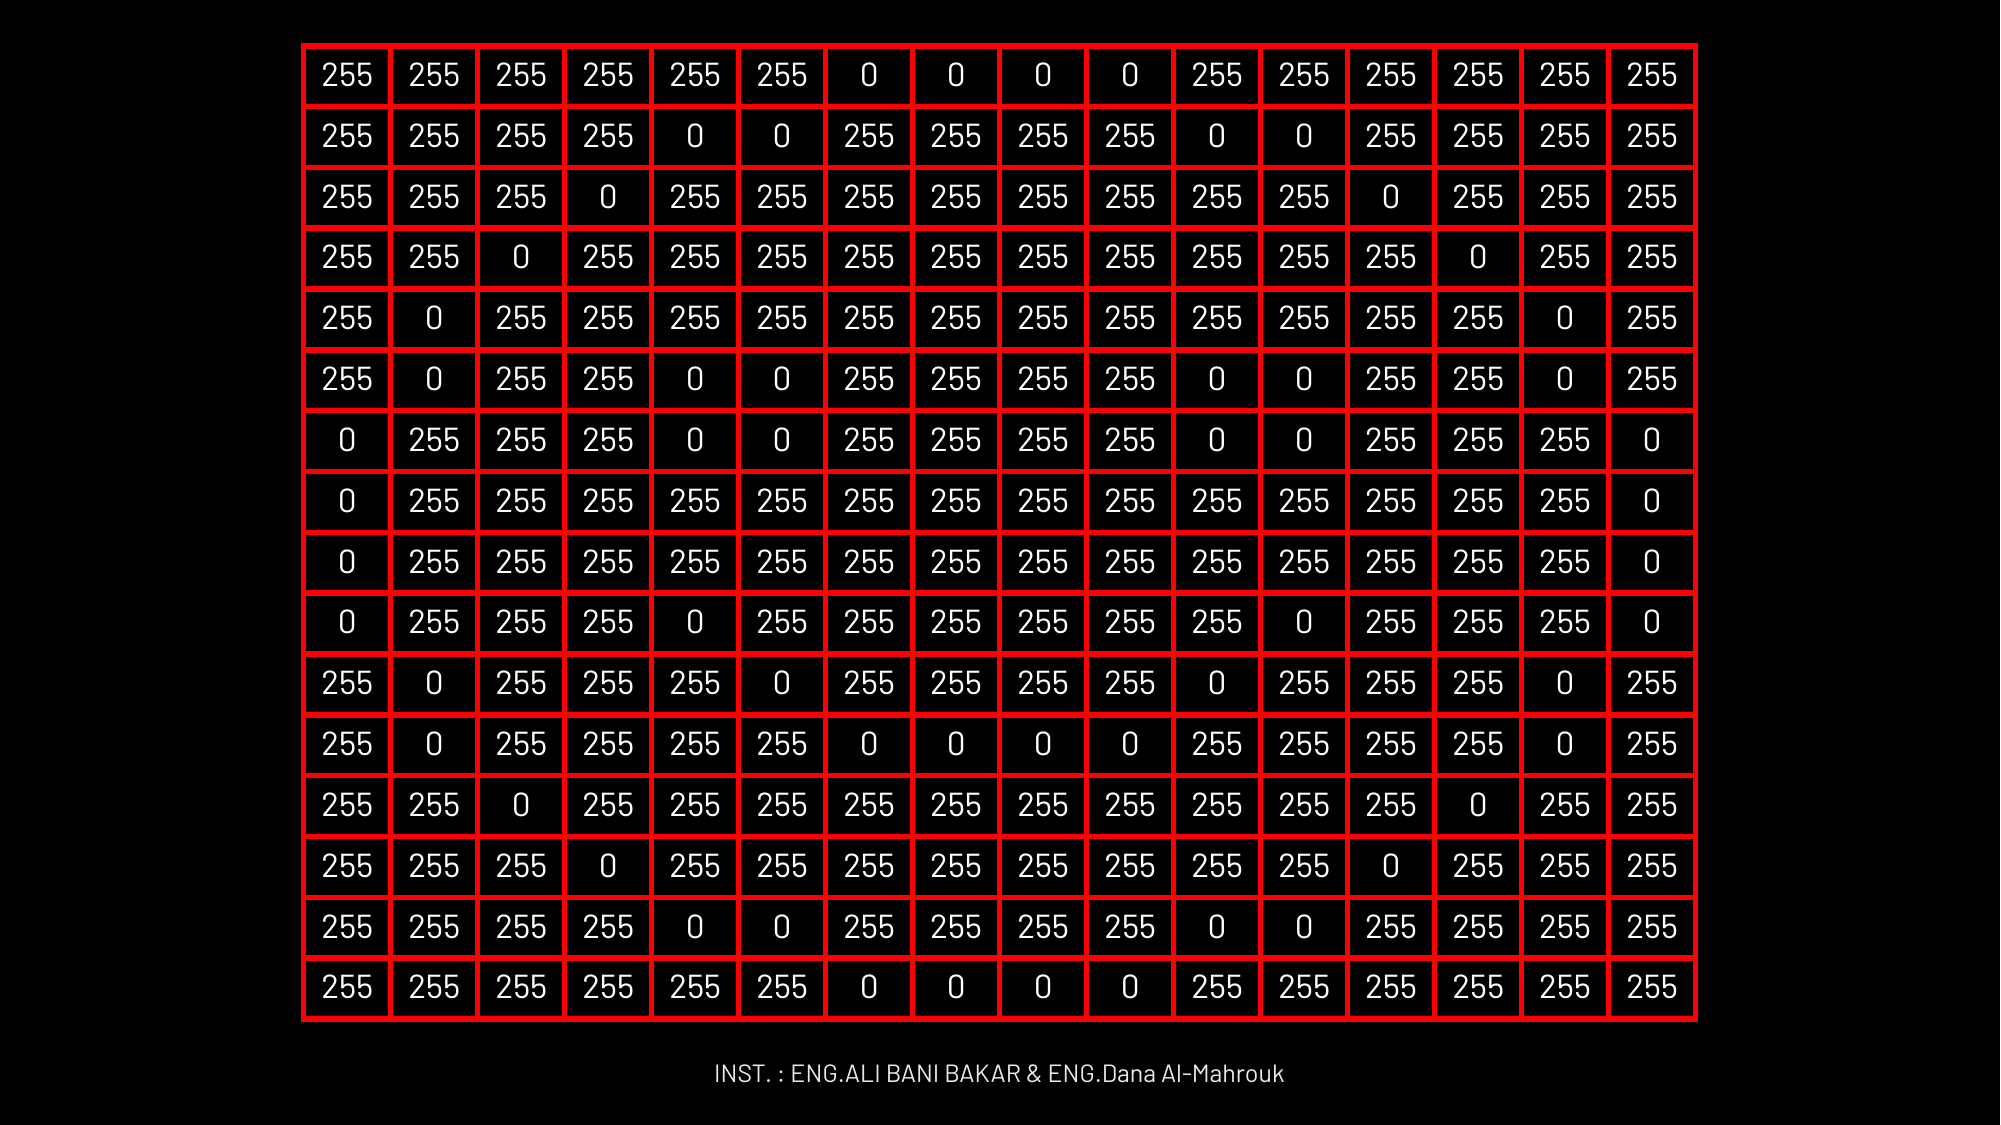

| 255 | 255 | 255 | 255 | 255 | 255 | 0 | 0 | 0 | 0 | 255 | 255 | 255 | 255 | 255 | 255 |
| --- | --- | --- | --- | --- | --- | --- | --- | --- | --- | --- | --- | --- | --- | --- | --- |
| 255 | 255 | 255 | 255 | 0 | 0 | 255 | 255 | 255 | 255 | 0 | 0 | 255 | 255 | 255 | 255 |
| 255 | 255 | 255 | 0 | 255 | 255 | 255 | 255 | 255 | 255 | 255 | 255 | 0 | 255 | 255 | 255 |
| 255 | 255 | 0 | 255 | 255 | 255 | 255 | 255 | 255 | 255 | 255 | 255 | 255 | 0 | 255 | 255 |
| 255 | 0 | 255 | 255 | 255 | 255 | 255 | 255 | 255 | 255 | 255 | 255 | 255 | 255 | 0 | 255 |
| 255 | 0 | 255 | 255 | 0 | 0 | 255 | 255 | 255 | 255 | 0 | 0 | 255 | 255 | 0 | 255 |
| 0 | 255 | 255 | 255 | 0 | 0 | 255 | 255 | 255 | 255 | 0 | 0 | 255 | 255 | 255 | 0 |
| 0 | 255 | 255 | 255 | 255 | 255 | 255 | 255 | 255 | 255 | 255 | 255 | 255 | 255 | 255 | 0 |
| 0 | 255 | 255 | 255 | 255 | 255 | 255 | 255 | 255 | 255 | 255 | 255 | 255 | 255 | 255 | 0 |
| 0 | 255 | 255 | 255 | 0 | 255 | 255 | 255 | 255 | 255 | 255 | 0 | 255 | 255 | 255 | 0 |
| 255 | 0 | 255 | 255 | 255 | 0 | 255 | 255 | 255 | 255 | 0 | 255 | 255 | 255 | 0 | 255 |
| 255 | 0 | 255 | 255 | 255 | 255 | 0 | 0 | 0 | 0 | 255 | 255 | 255 | 255 | 0 | 255 |
| 255 | 255 | 0 | 255 | 255 | 255 | 255 | 255 | 255 | 255 | 255 | 255 | 255 | 0 | 255 | 255 |
| 255 | 255 | 255 | 0 | 255 | 255 | 255 | 255 | 255 | 255 | 255 | 255 | 0 | 255 | 255 | 255 |
| 255 | 255 | 255 | 255 | 0 | 0 | 255 | 255 | 255 | 255 | 0 | 0 | 255 | 255 | 255 | 255 |
| 255 | 255 | 255 | 255 | 255 | 255 | 0 | 0 | 0 | 0 | 255 | 255 | 255 | 255 | 255 | 255 |
INST. : ENG.ALI BANI BAKAR & ENG.Dana Al-Mahrouk